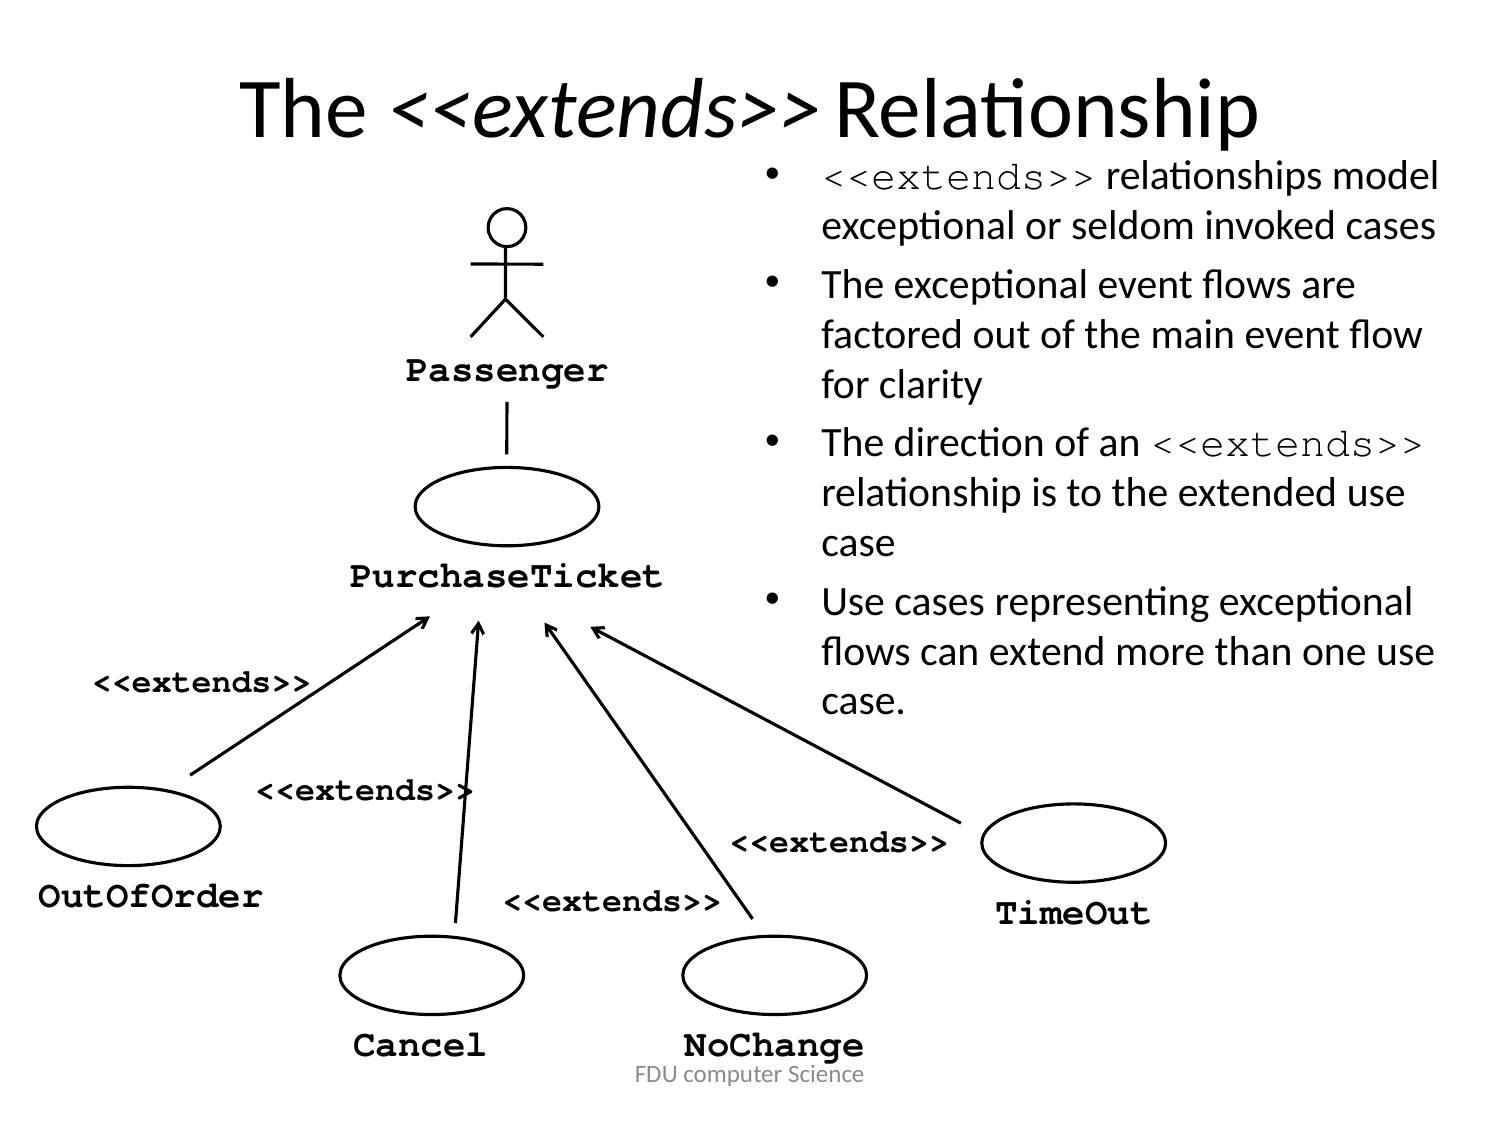

# The <<extends>> Relationship
<<extends>> relationships model exceptional or seldom invoked cases
The exceptional event flows are factored out of the main event flow for clarity
The direction of an <<extends>> relationship is to the extended use case
Use cases representing exceptional flows can extend more than one use case.

Passenger

PurchaseTicket

<<extends>>

<<extends>>

<<extends>>

<<extends>>

OutOfOrder

TimeOut

Cancel

NoChange
FDU computer Science